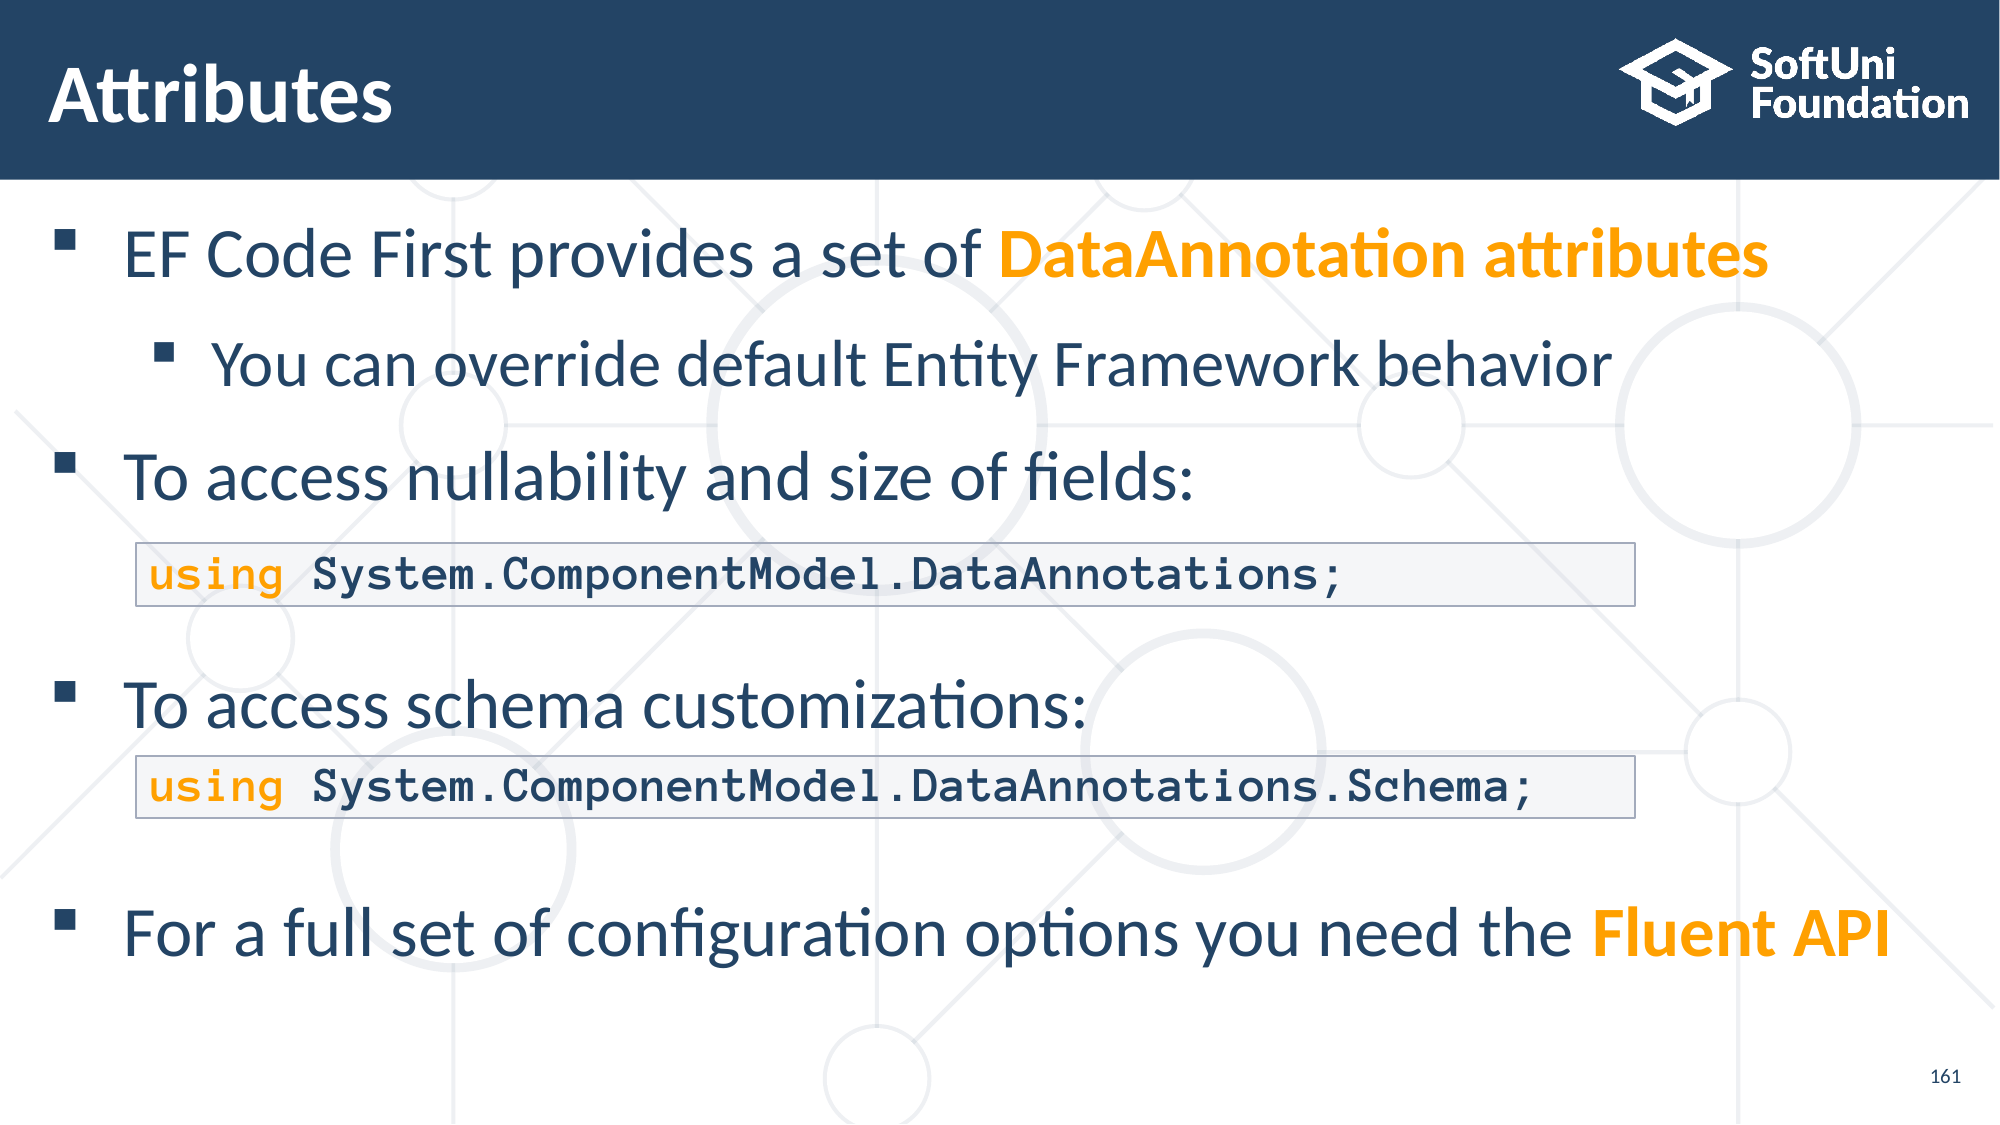

# Attributes
EF Code First provides a set of DataAnnotation attributes
You can override default Entity Framework behavior
To access nullability and size of fields:

To access schema customizations:

For a full set of configuration options you need the Fluent API
using System.ComponentModel.DataAnnotations;
using System.ComponentModel.DataAnnotations.Schema;
161